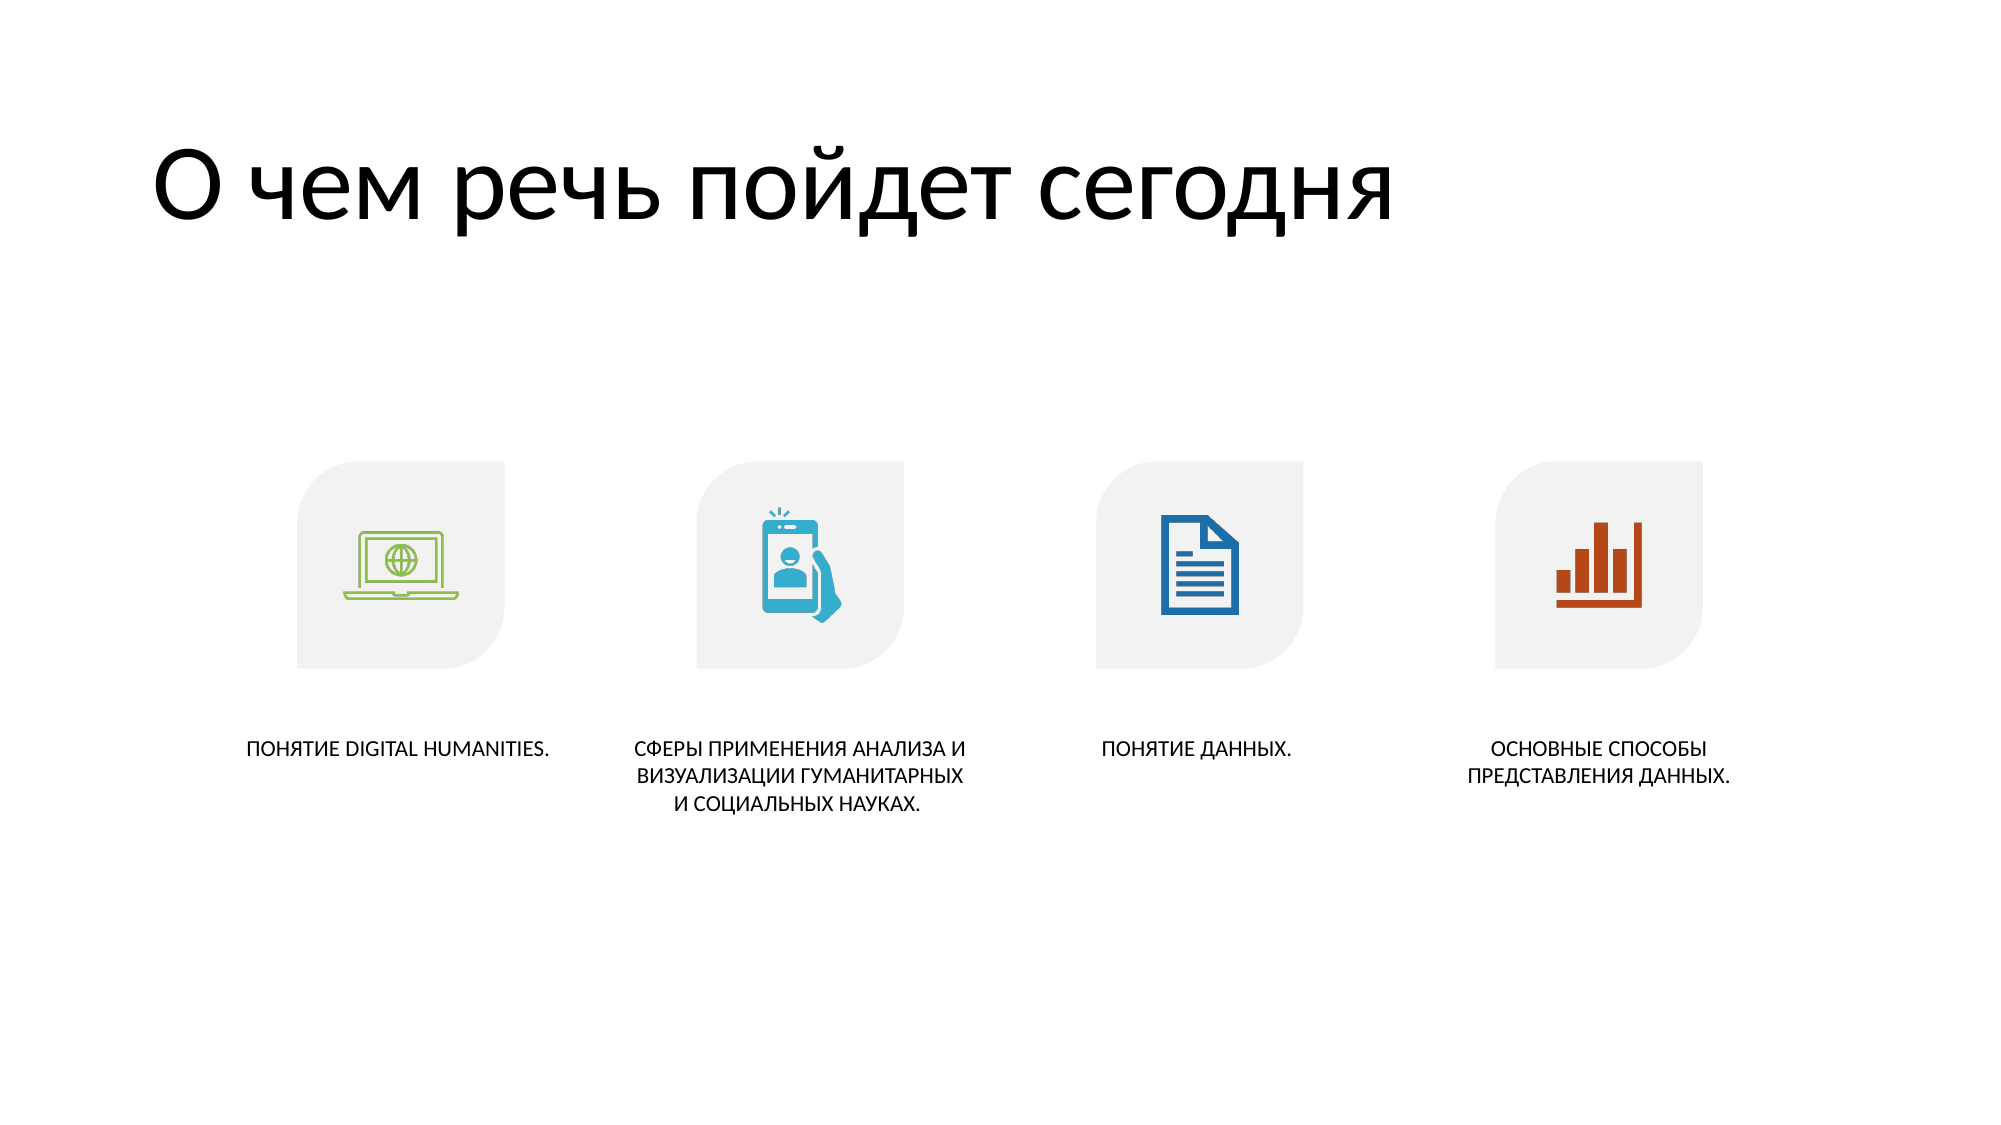

# О чем речь пойдет сегодня
Понятие Digital Humanities.
Сферы применения анализа и визуализации гуманитарных и социальных науках.
Понятие данных.
Основные способы представления данных.